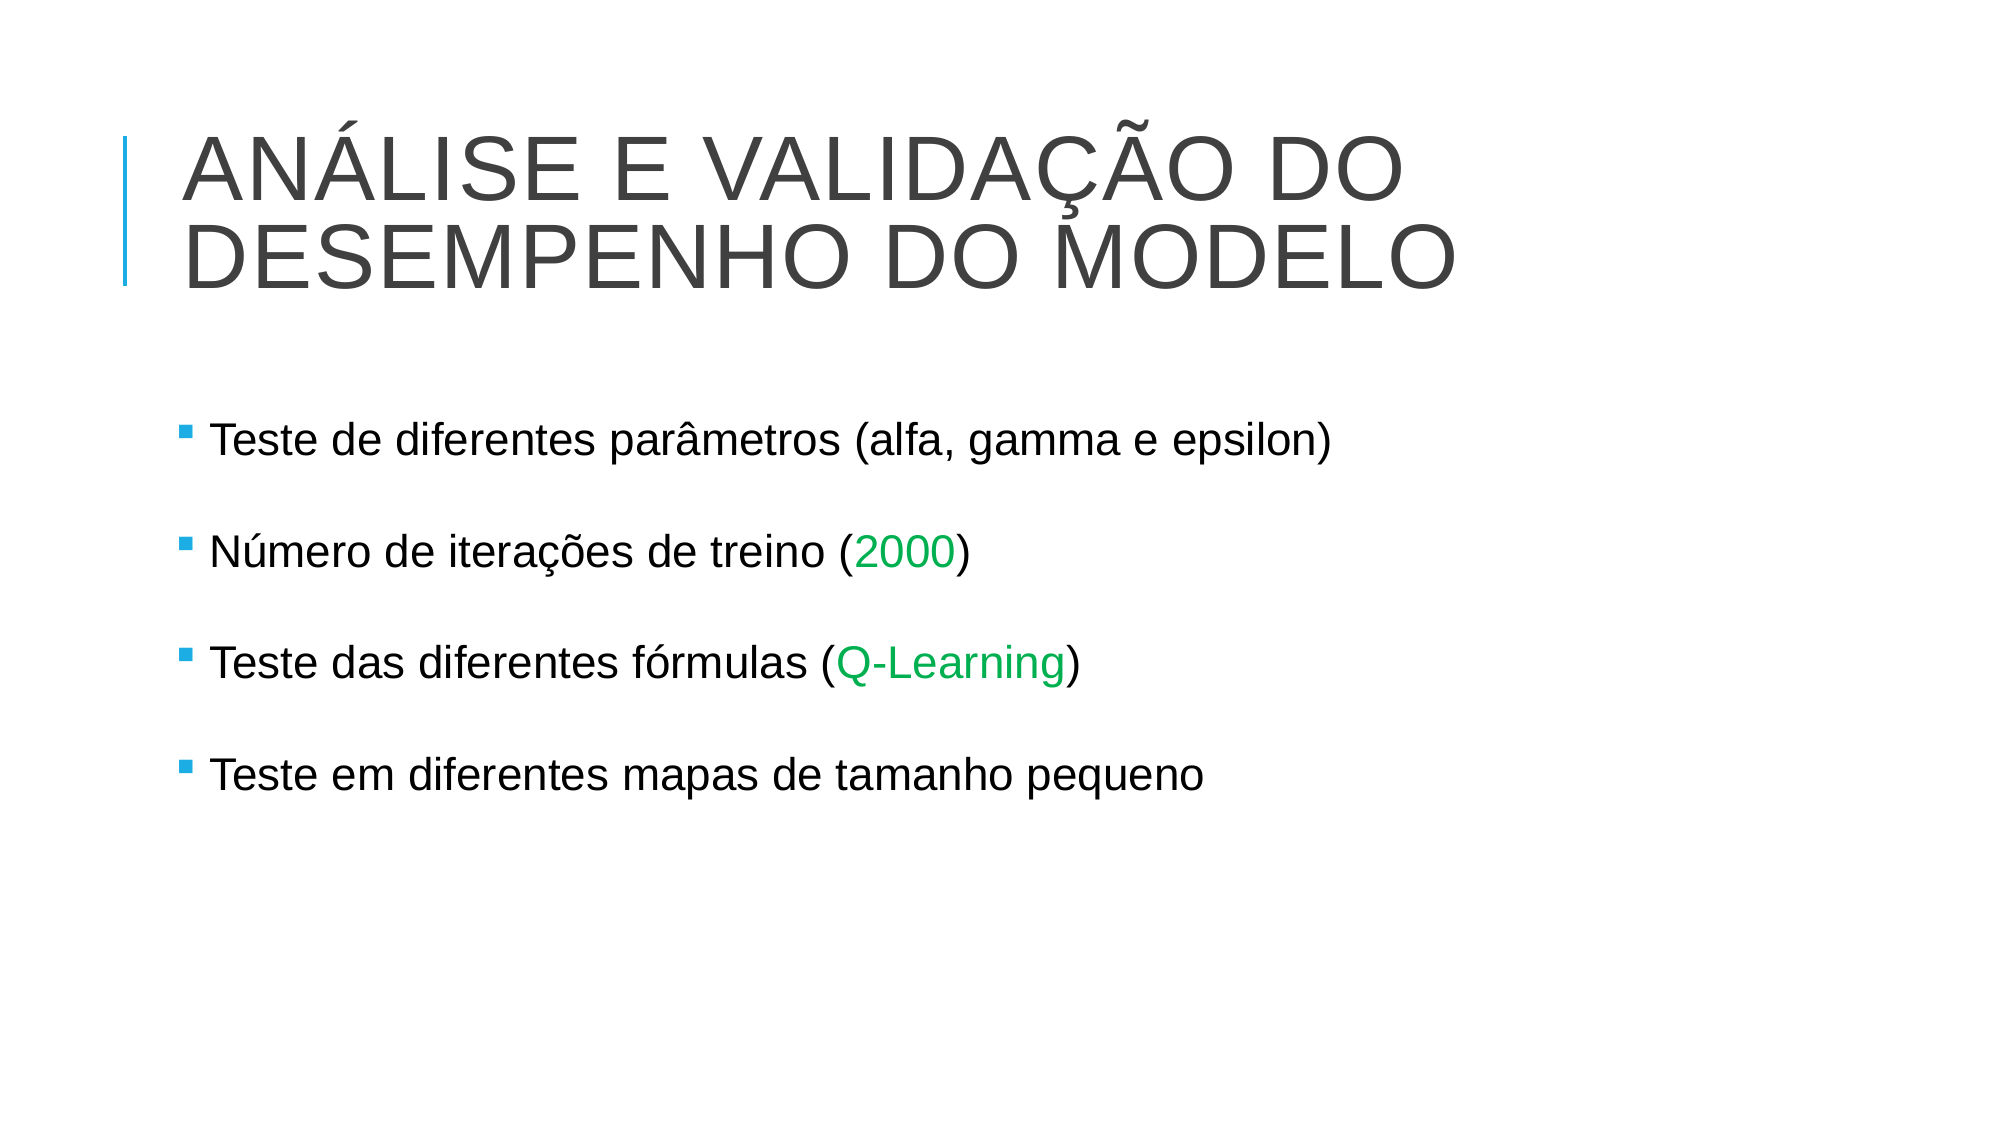

# Análise e Validação do Desempenho do Modelo
 Teste de diferentes parâmetros (alfa, gamma e epsilon)
 Número de iterações de treino (2000)
 Teste das diferentes fórmulas (Q-Learning)
 Teste em diferentes mapas de tamanho pequeno